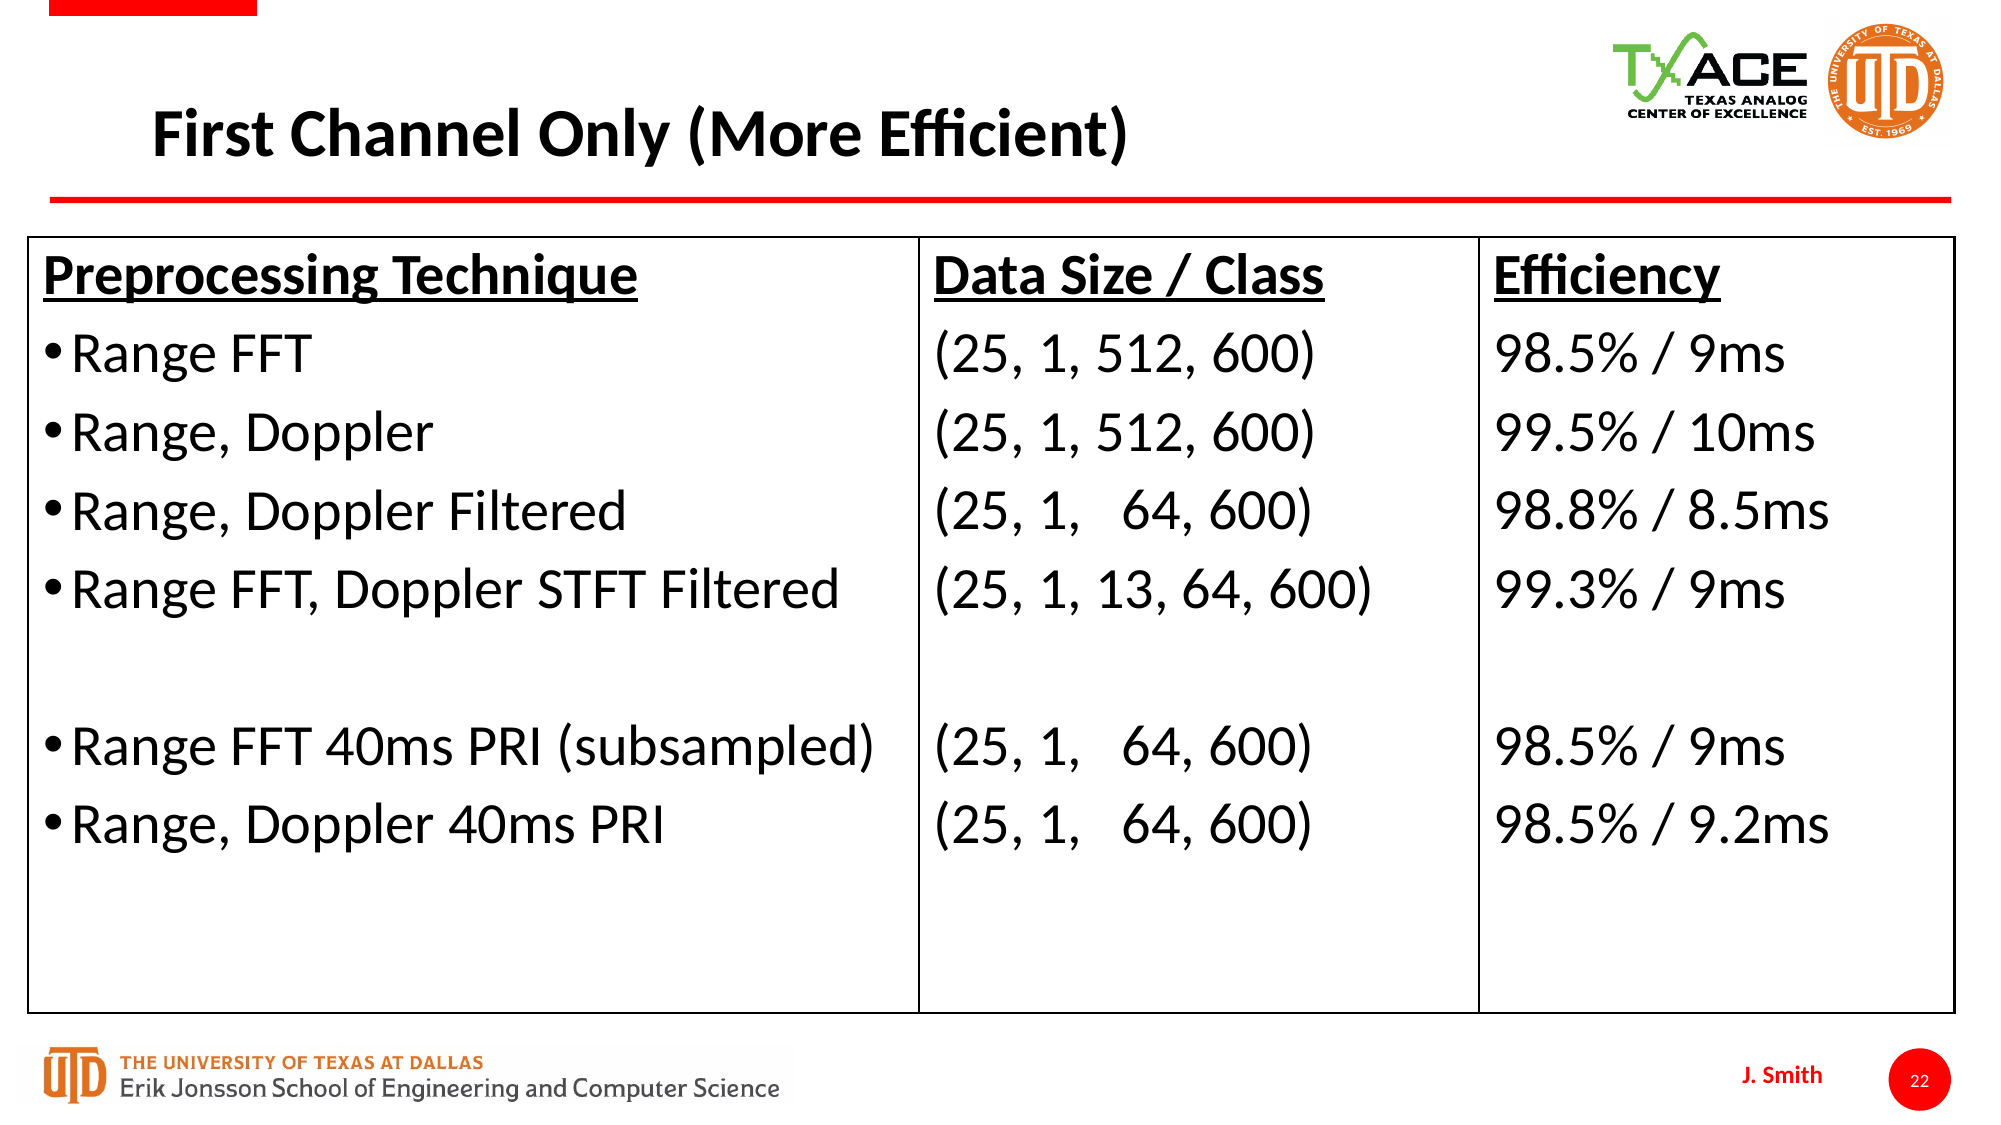

# First Channel Only (More Efficient)
Preprocessing Technique
Range FFT
Range, Doppler
Range, Doppler Filtered
Range FFT, Doppler STFT Filtered

Range FFT 40ms PRI (subsampled)
Range, Doppler 40ms PRI
Data Size / Class
(25, 1, 512, 600)
(25, 1, 512, 600)
(25, 1,   64, 600)
(25, 1, 13, 64, 600)

(25, 1,   64, 600)
(25, 1,   64, 600)

Efficiency
98.5% / 9ms
99.5% / 10ms
98.8% / 8.5ms
99.3% / 9ms

98.5% / 9ms
98.5% / 9.2ms